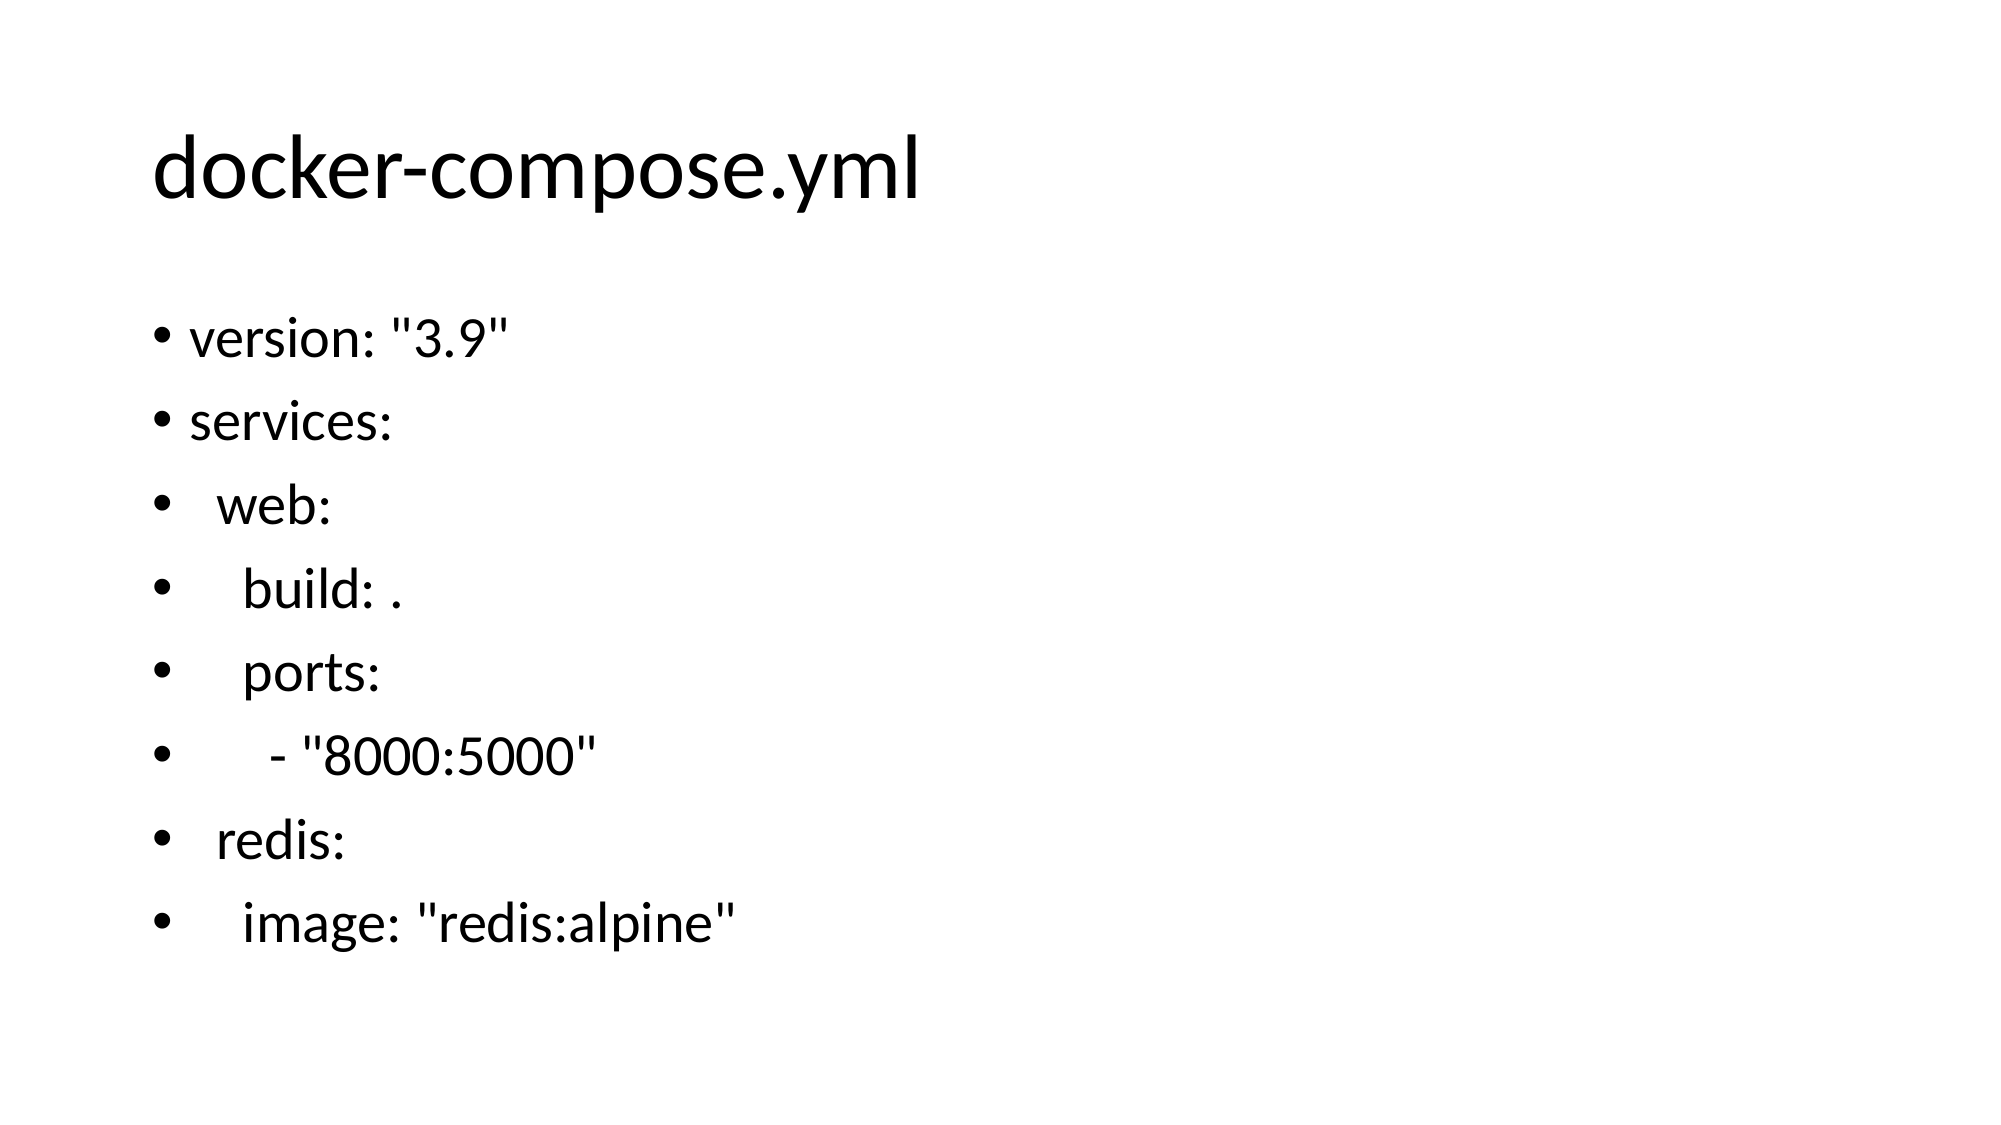

# docker-compose.yml
version: "3.9"
services:
  web:
    build: .
    ports:
      - "8000:5000"
  redis:
    image: "redis:alpine"